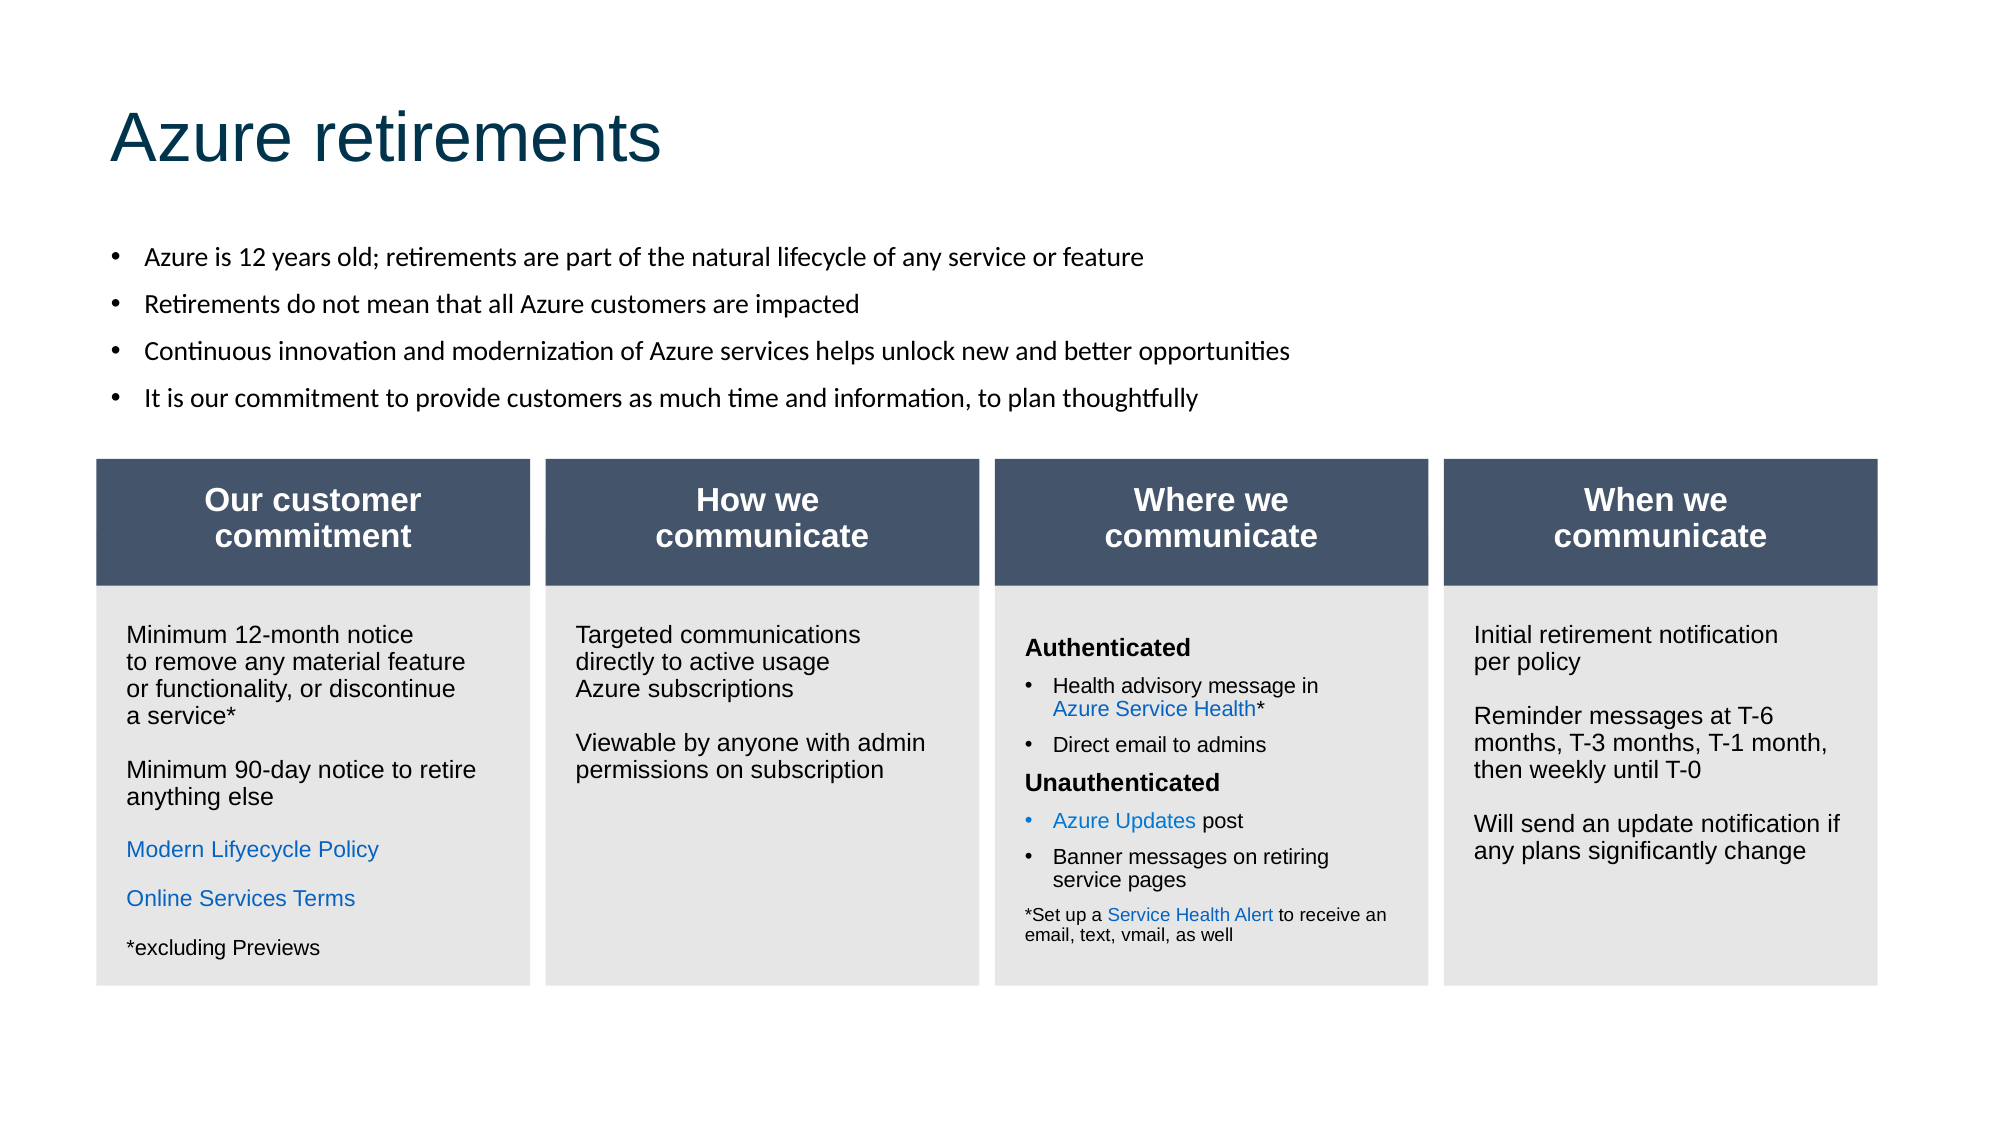

Azure retirements
Azure is 12 years old; retirements are part of the natural lifecycle of any service or feature
Retirements do not mean that all Azure customers are impacted
Continuous innovation and modernization of Azure services helps unlock new and better opportunities
It is our commitment to provide customers as much time and information, to plan thoughtfully
Our customer commitment

Minimum 12-month notice
to remove any material feature
or functionality, or discontinue
a service*

Minimum 90-day notice to retire anything else

Modern Lifyecycle Policy

Online Services Terms

*excluding Previews

How we
communicate

Targeted communications
directly to active usage
Azure subscriptions

Viewable by anyone with admin permissions on subscription

Where we communicate

Authenticated
Health advisory message in
Azure Service Health*
Direct email to admins
Unauthenticated
Azure Updates post
Banner messages on retiring service pages
*Set up a Service Health Alert to receive an email, text, vmail, as well
When we
communicate

Initial retirement notification
per policy

Reminder messages at T-6 months, T-3 months, T-1 month, then weekly until T-0

Will send an update notification if any plans significantly change